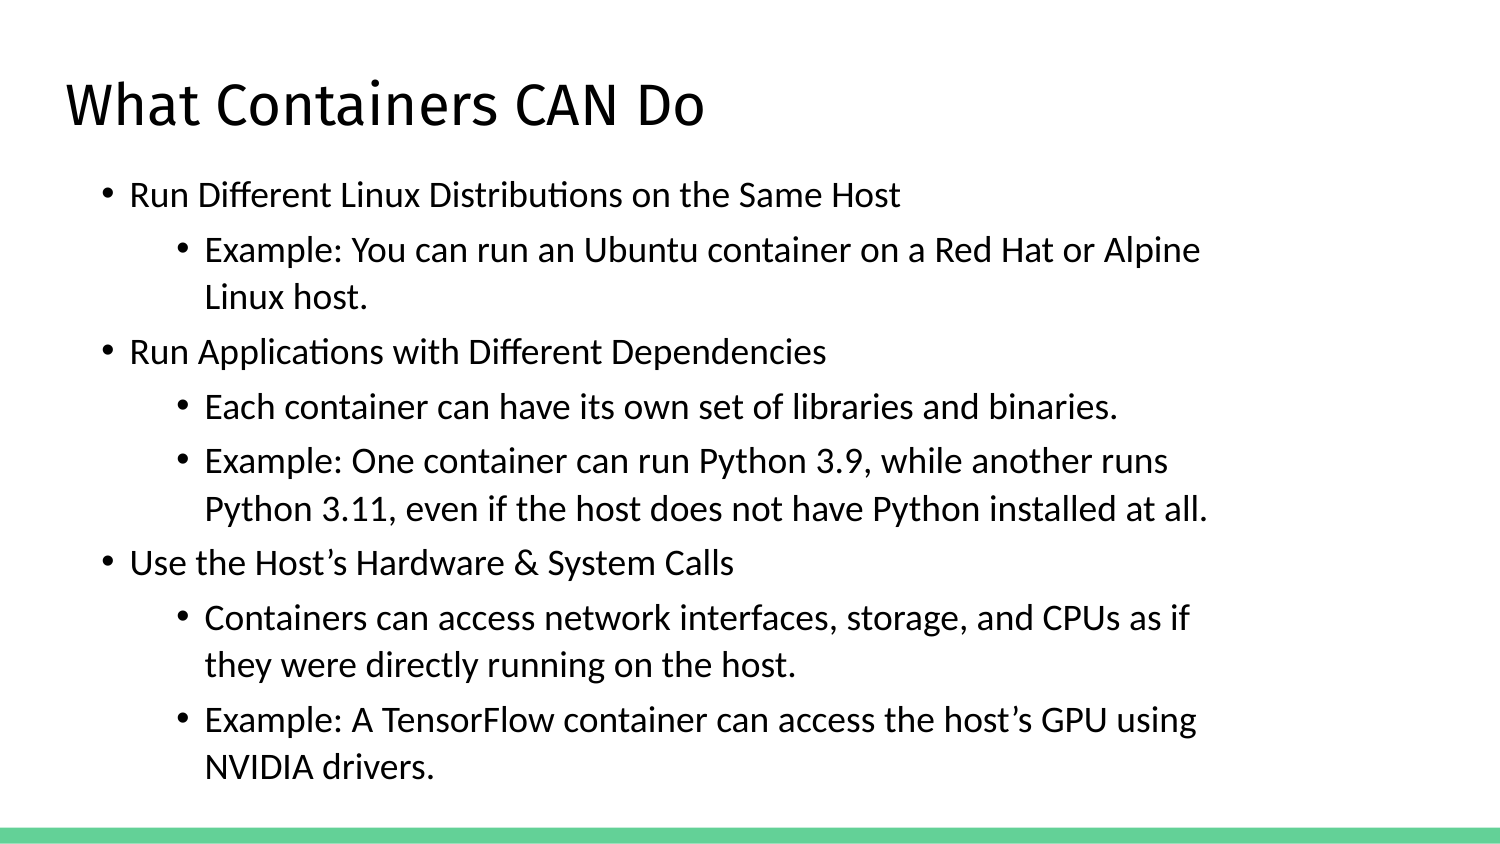

What Containers CAN Do
# Container orchestration frameworks
Run Different Linux Distributions on the Same Host
Example: You can run an Ubuntu container on a Red Hat or Alpine Linux host.
Run Applications with Different Dependencies
Each container can have its own set of libraries and binaries.
Example: One container can run Python 3.9, while another runs Python 3.11, even if the host does not have Python installed at all.
Use the Host’s Hardware & System Calls
Containers can access network interfaces, storage, and CPUs as if they were directly running on the host.
Example: A TensorFlow container can access the host’s GPU using NVIDIA drivers.